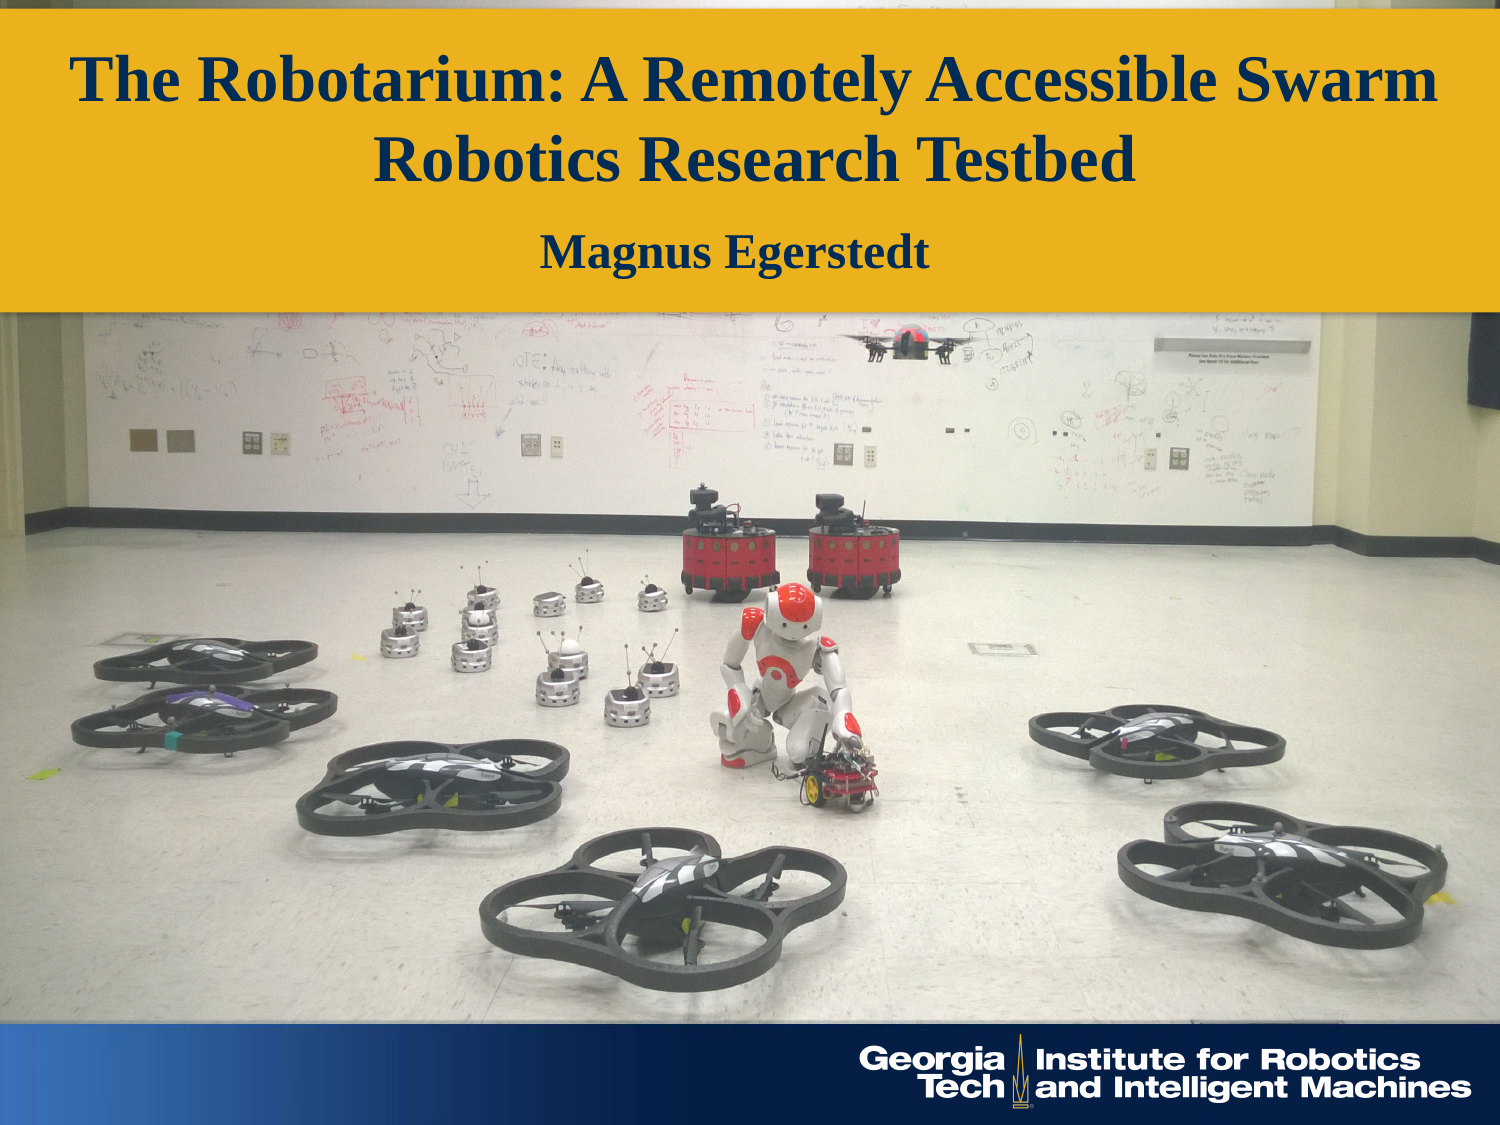

The Robotarium: A Remotely Accessible Swarm Robotics Research Testbed
Magnus Egerstedt